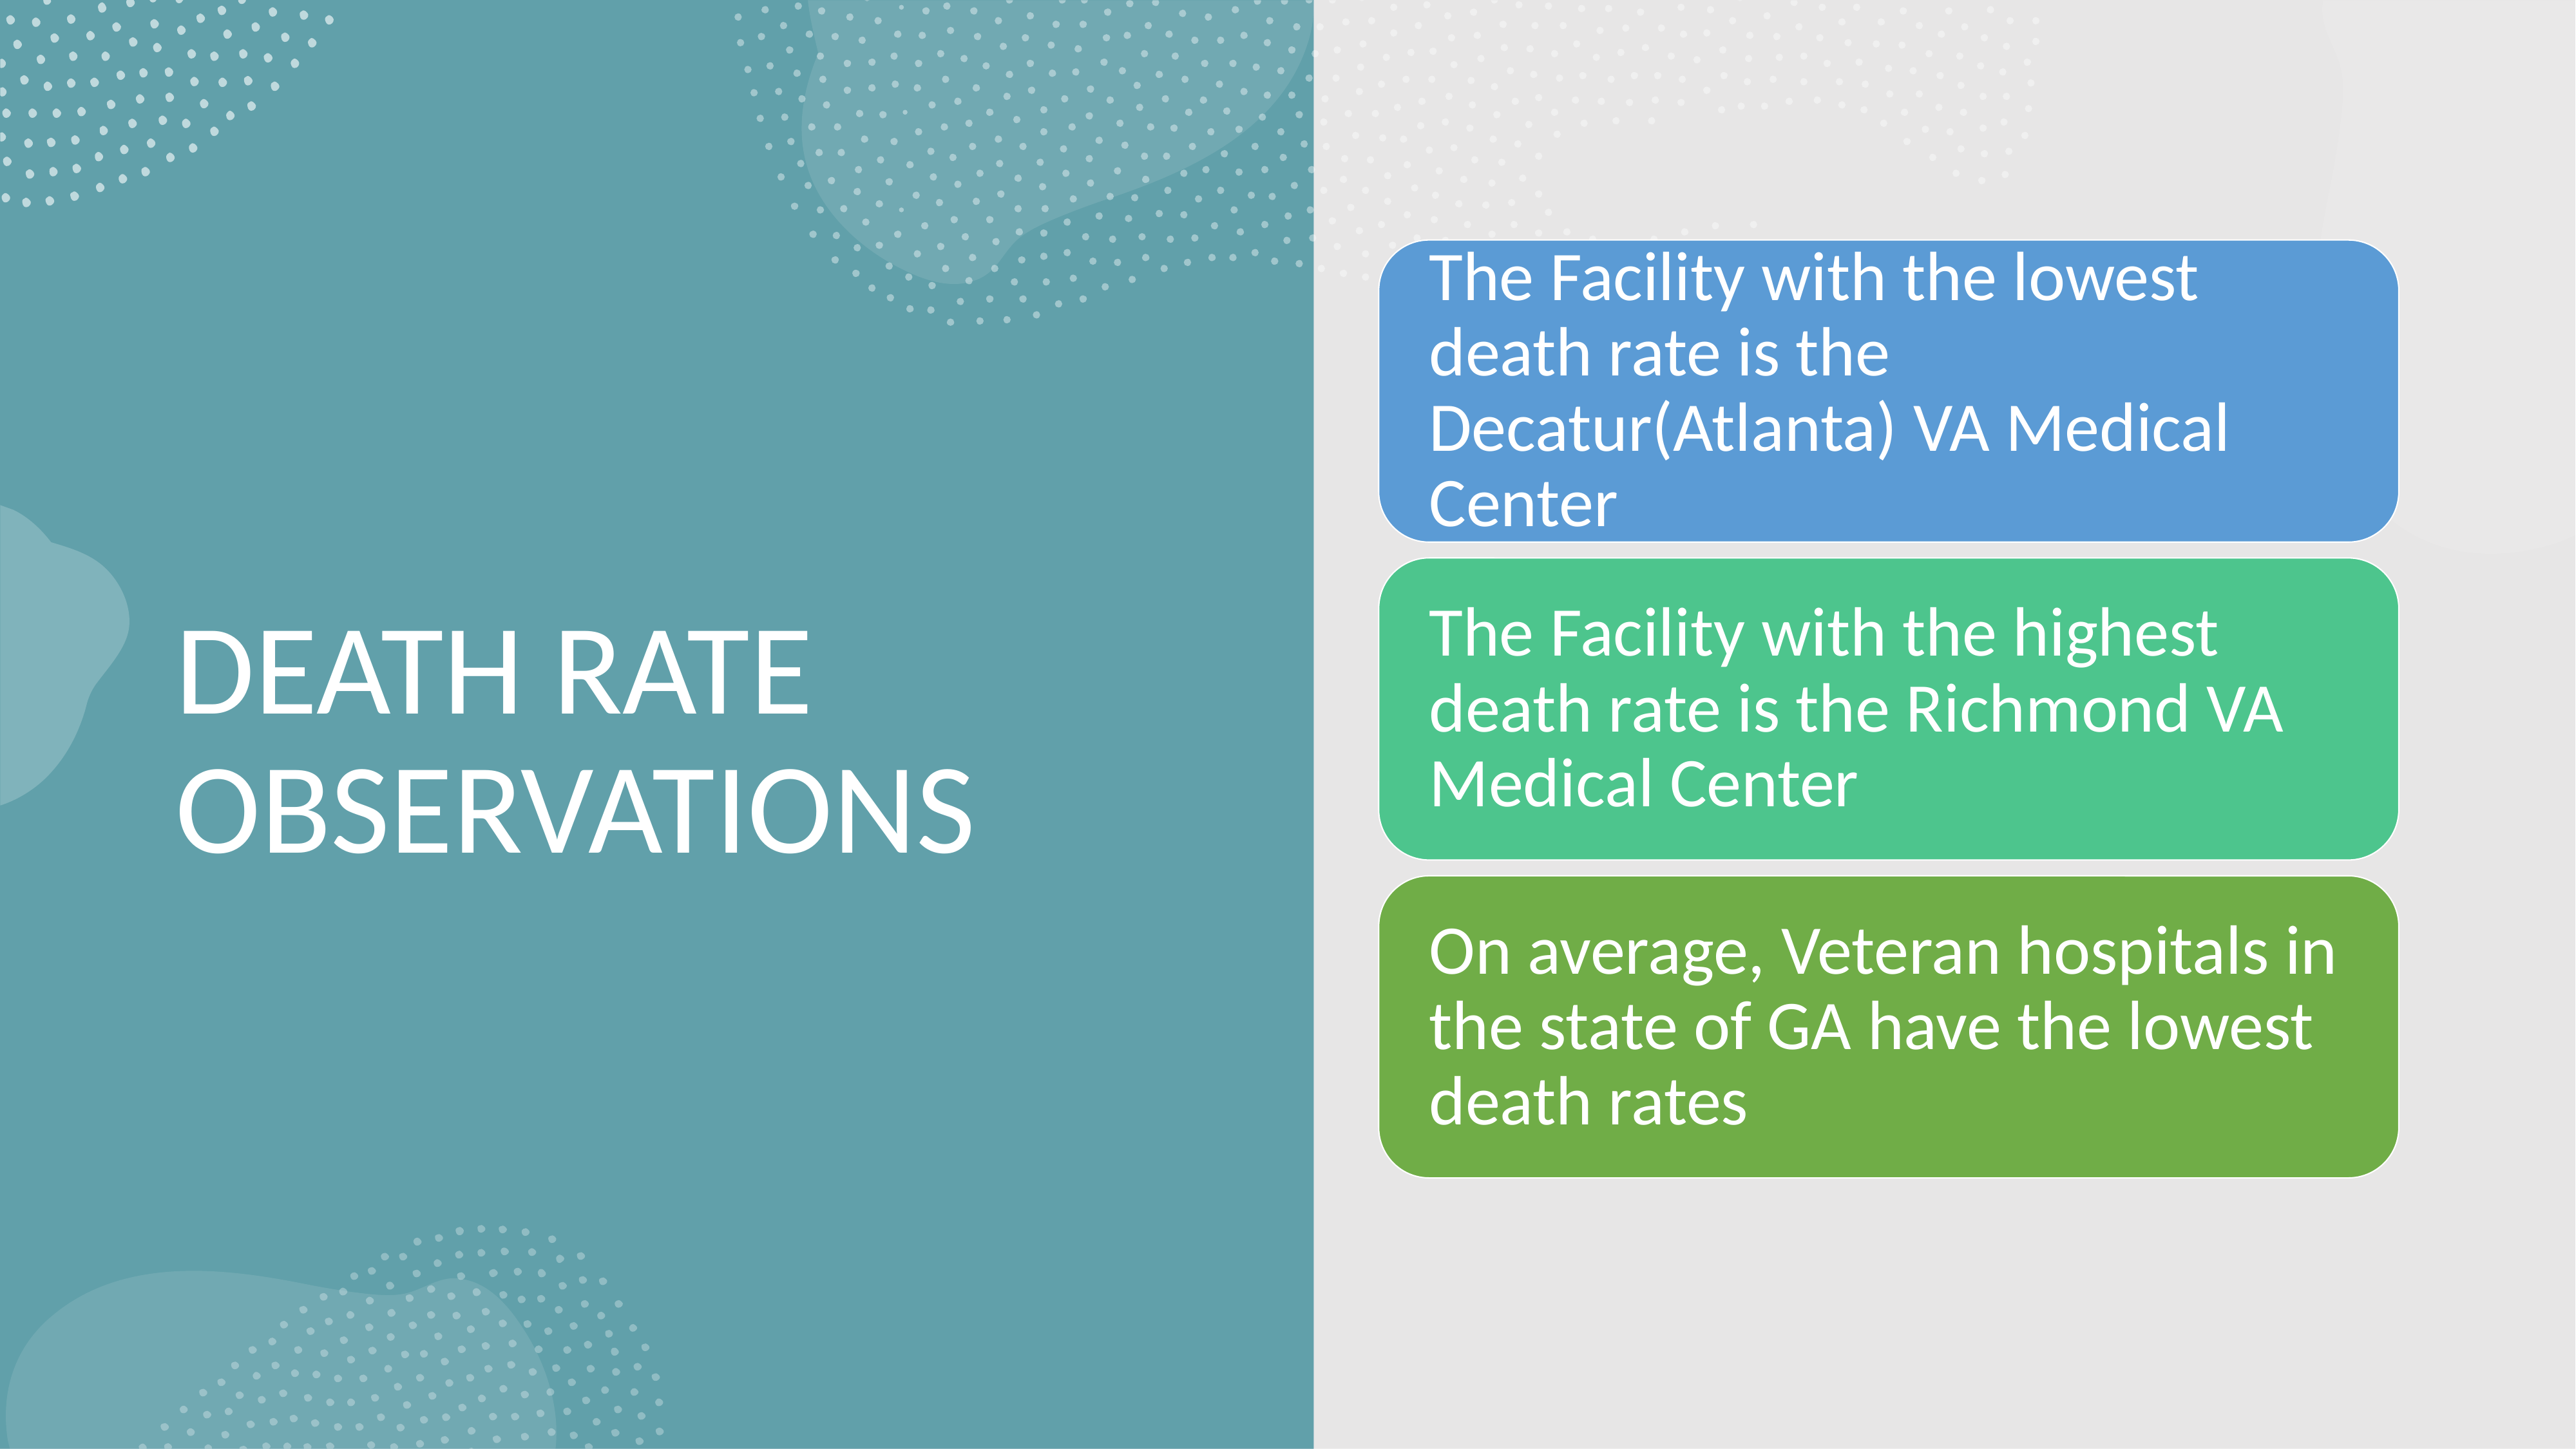

The Facility with the lowest death rate is the Decatur(Atlanta) VA Medical Center
The Facility with the highest death rate is the Richmond VA Medical Center
On average, Veteran hospitals in the state of GA have the lowest death rates
# DEATH RATE OBSERVATIONS